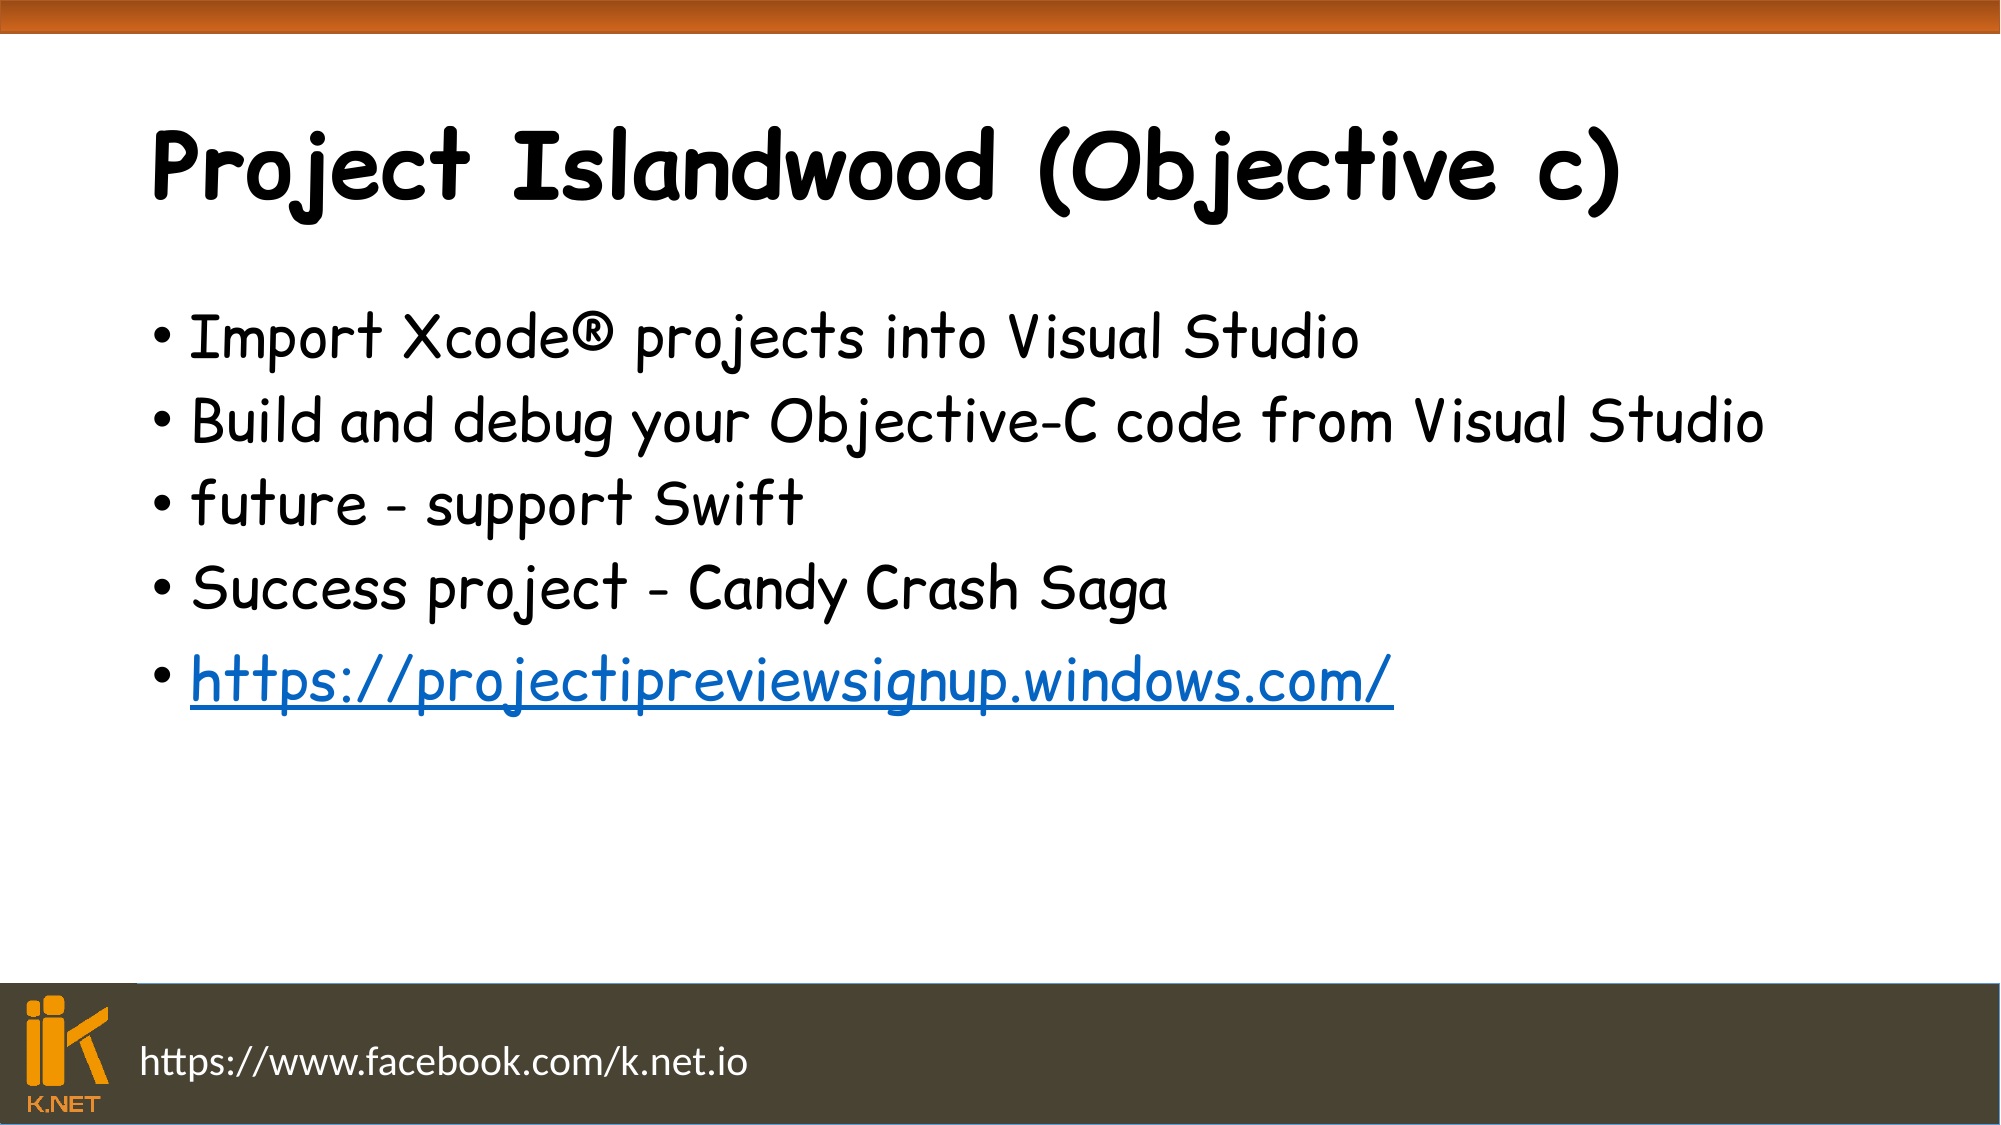

# Project Islandwood (Objective c)
Import Xcode® projects into Visual Studio
Build and debug your Objective-C code from Visual Studio
future - support Swift
Success project - Candy Crash Saga
https://projectipreviewsignup.windows.com/